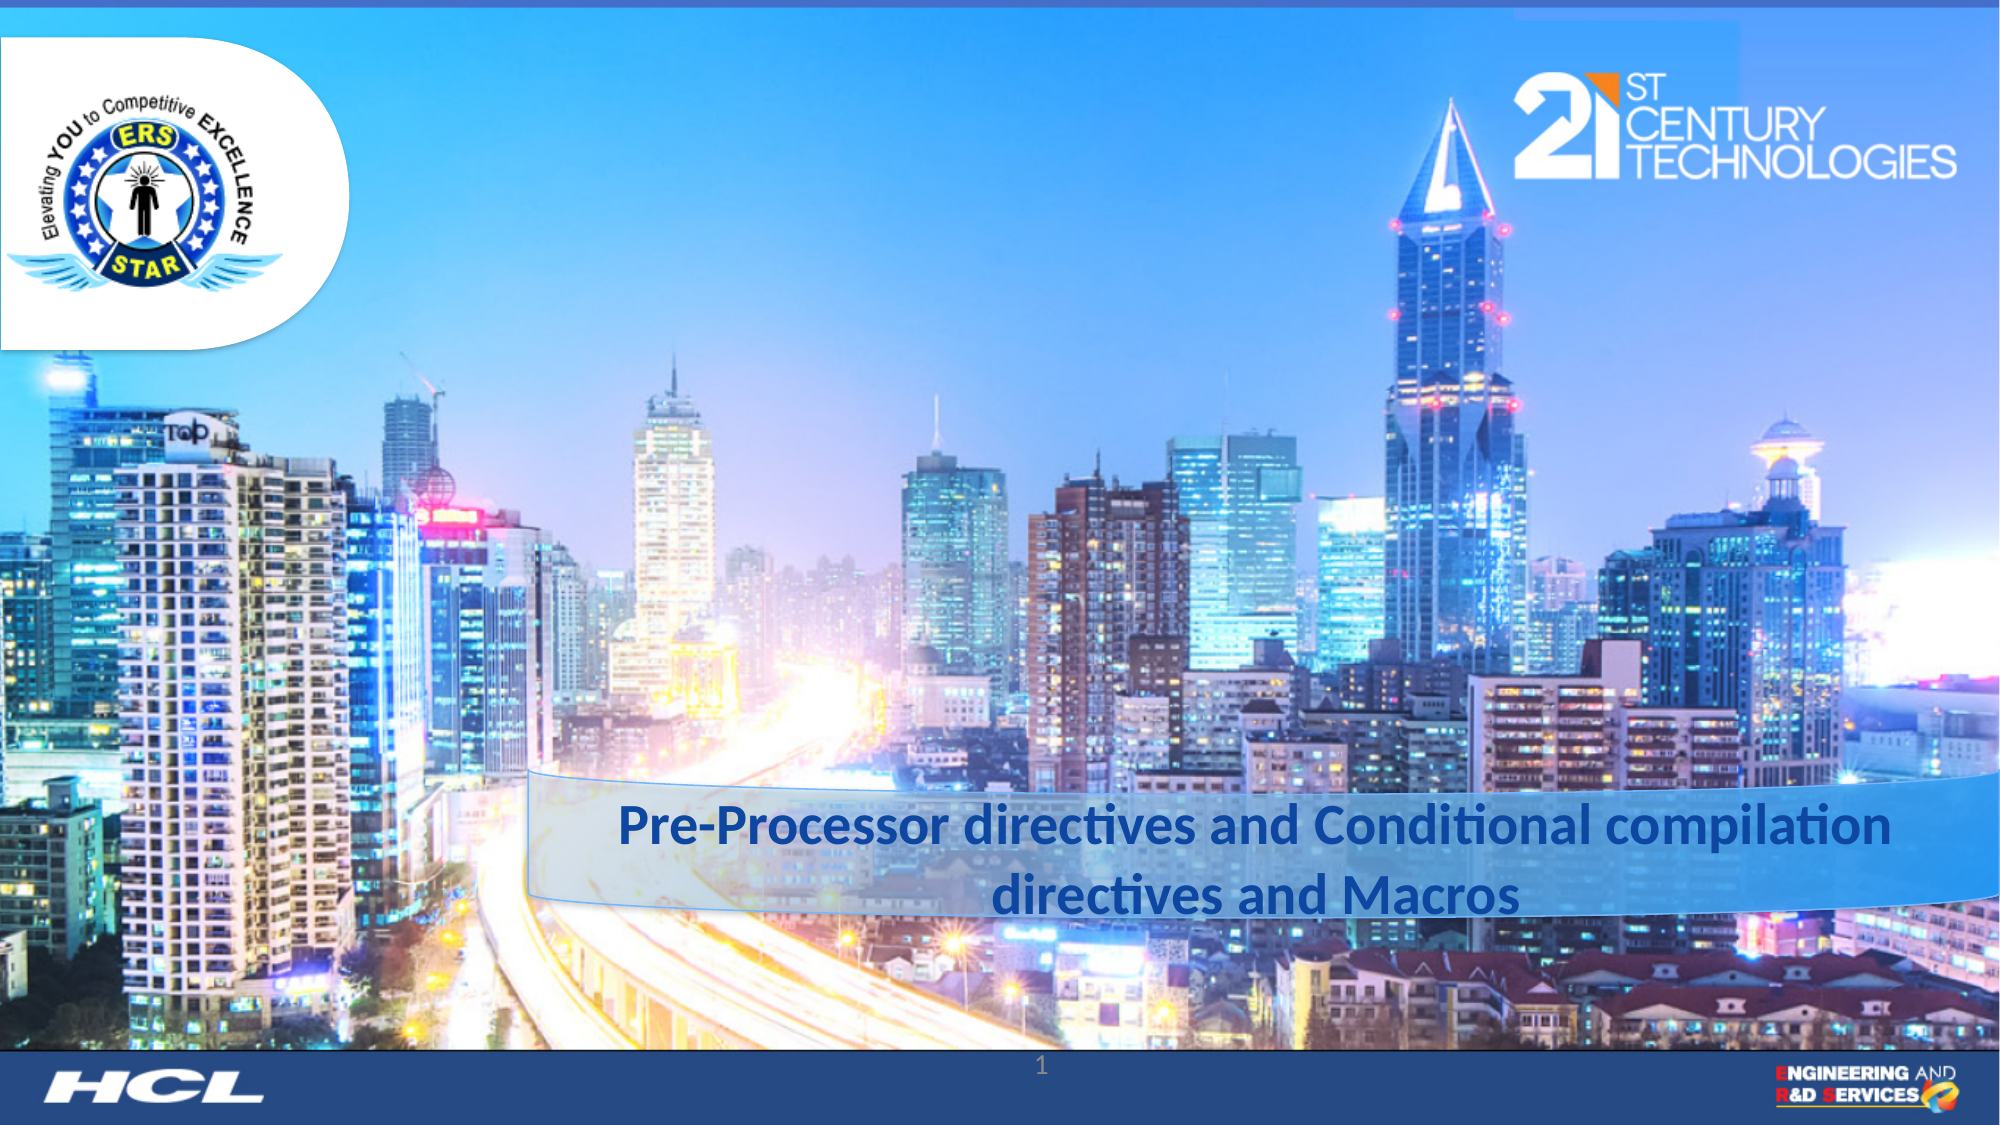

Pre-Processor directives and Conditional compilation directives and Macros
1